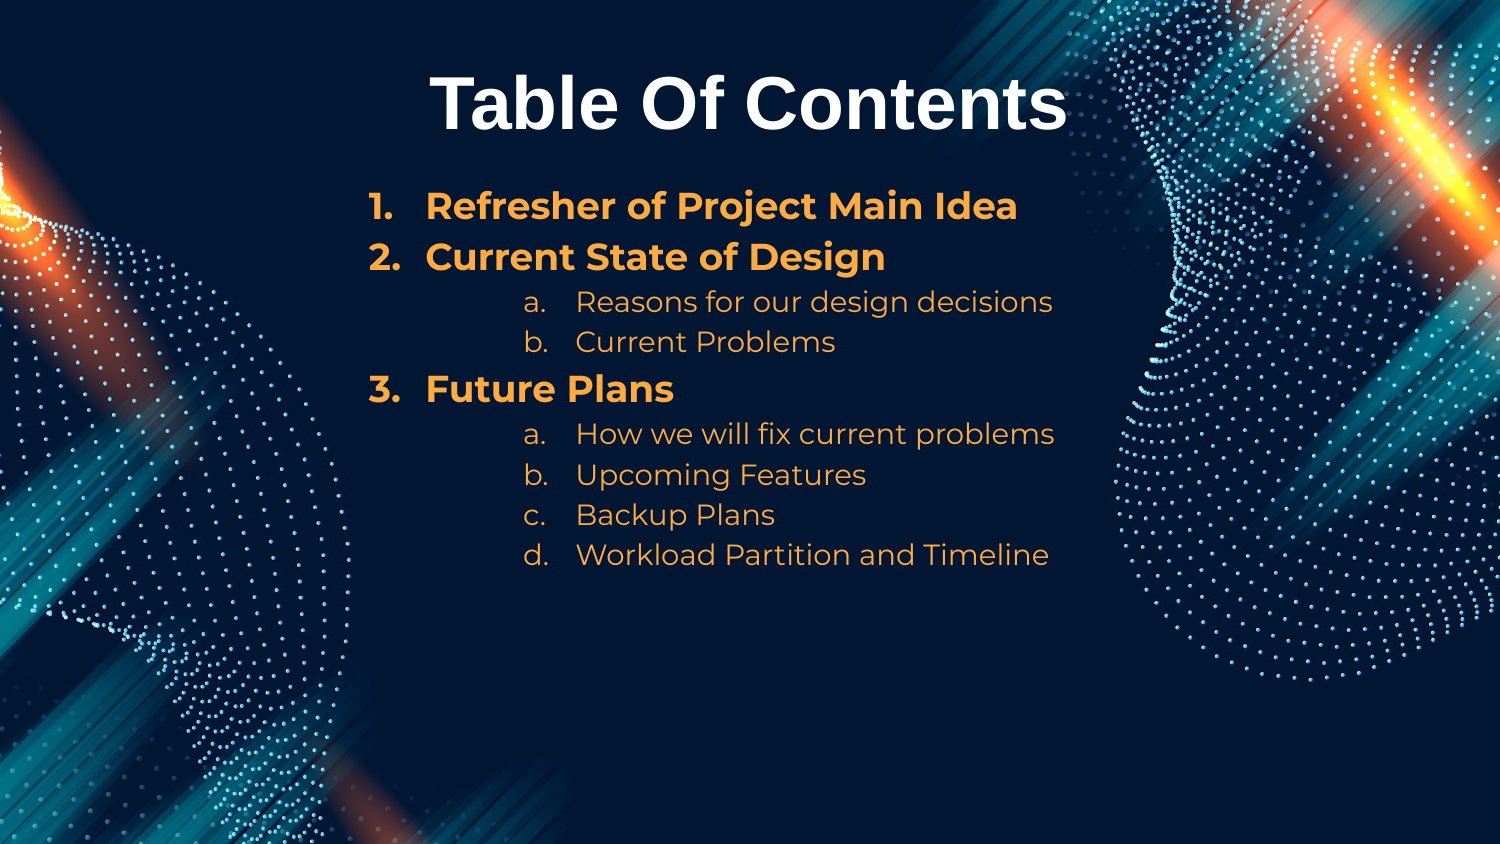

# Table Of Contents
Refresher of Project Main Idea
Current State of Design
Reasons for our design decisions
Current Problems
Future Plans
How we will fix current problems
Upcoming Features
Backup Plans
Workload Partition and Timeline